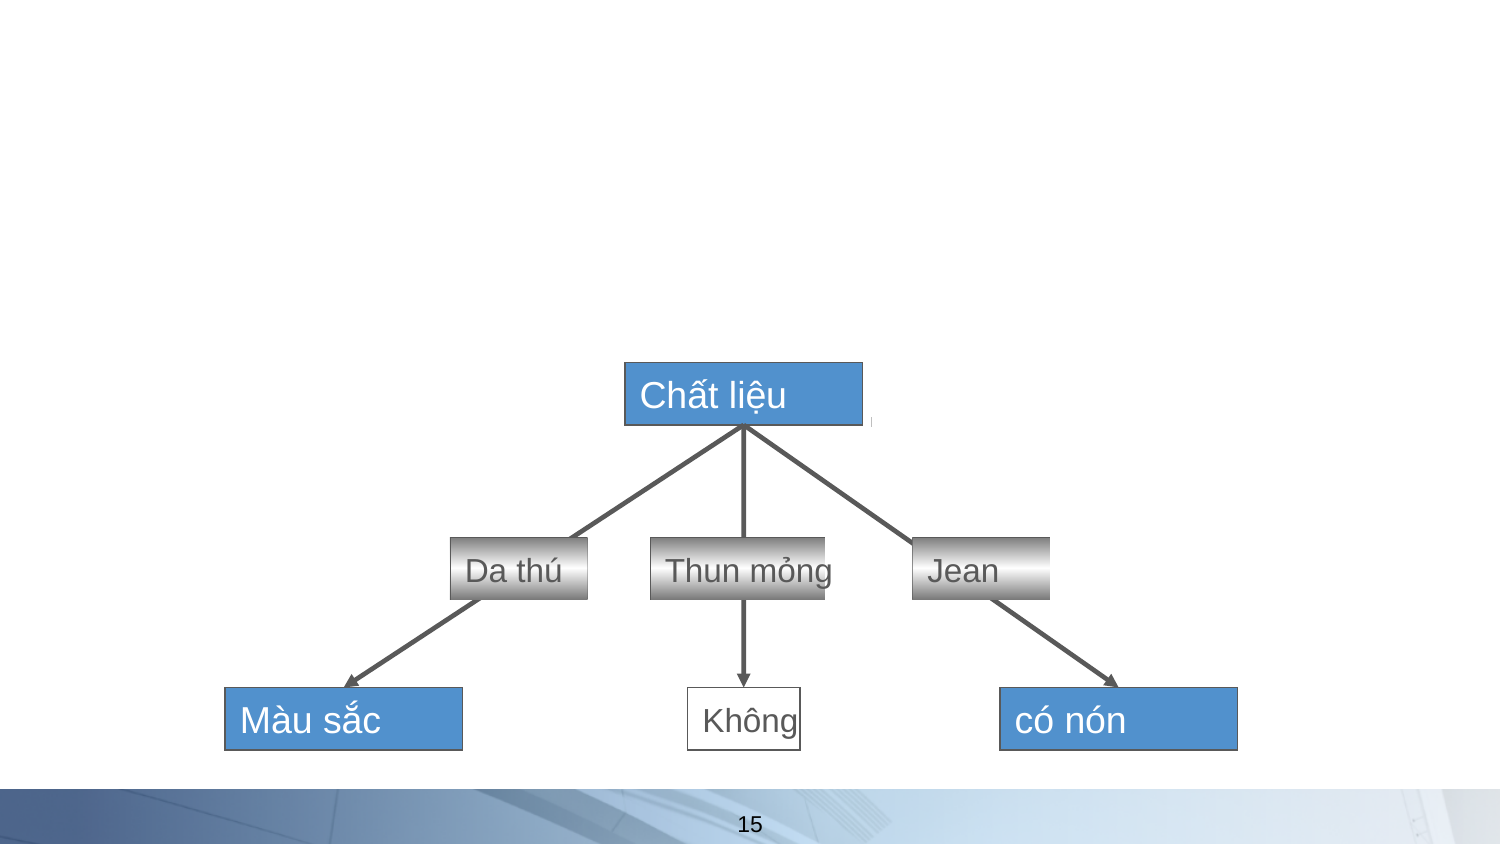

#

Chất liệu
Da thú
Thun mỏng
Jean
Màu sắc
Không
có nón